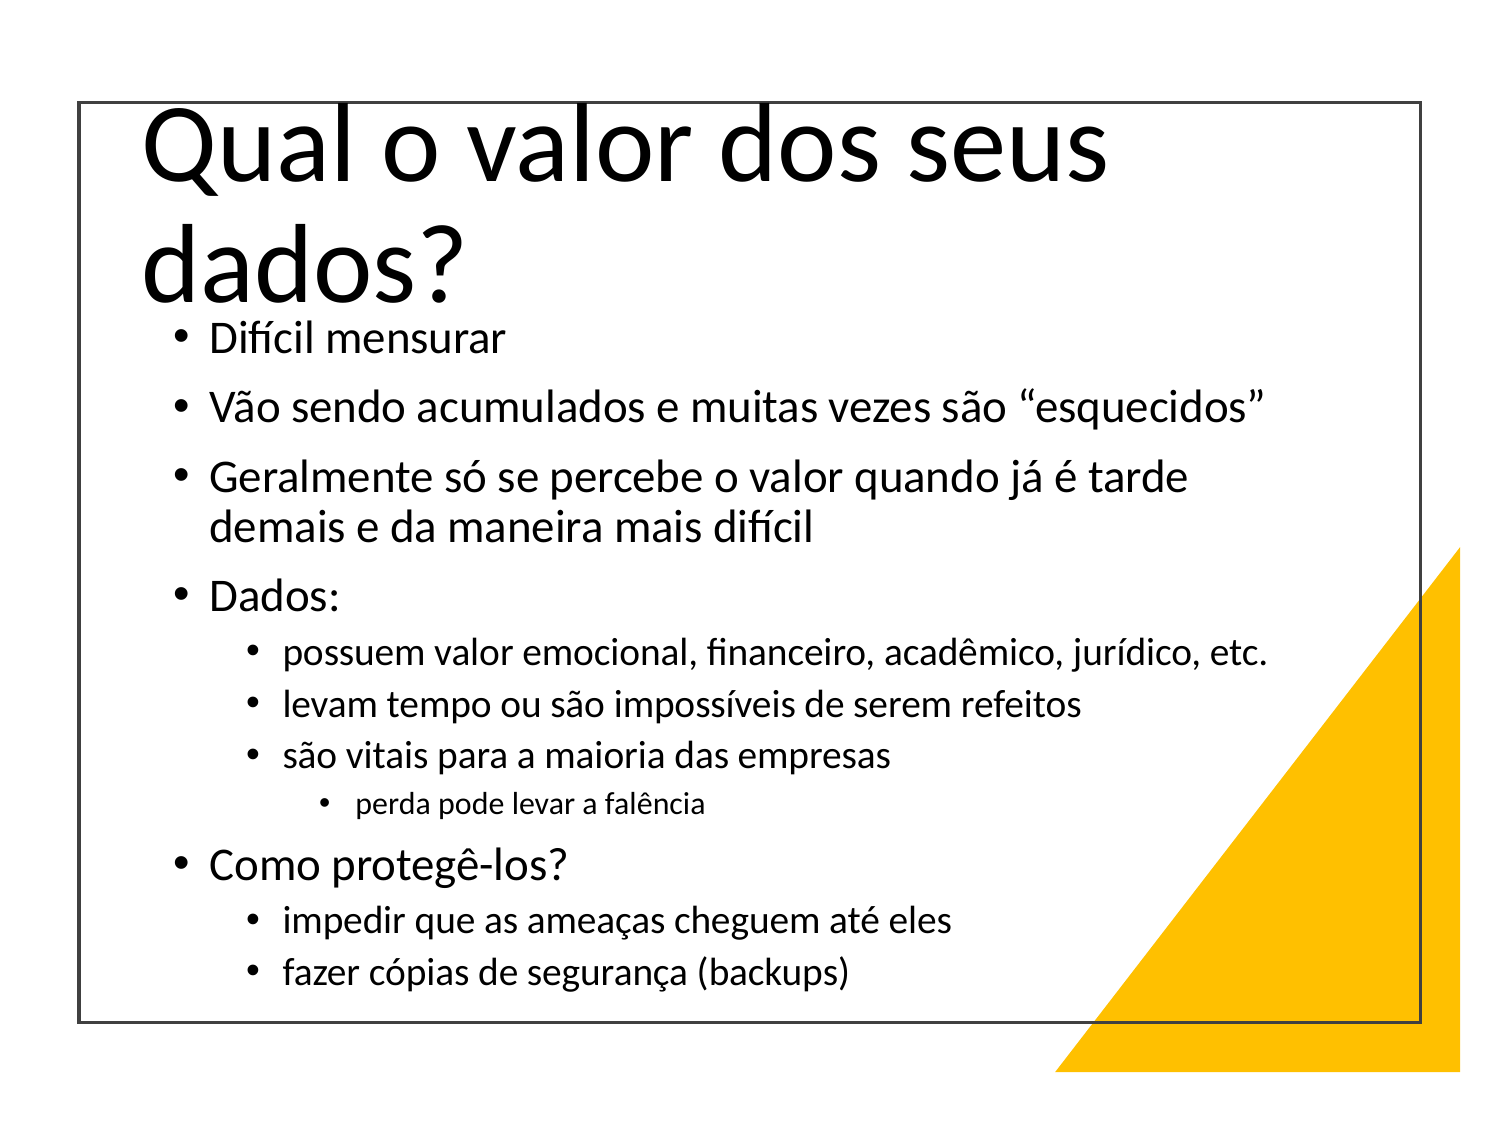

# Qual o valor dos seus dados?

Difícil mensurar
Vão sendo acumulados e muitas vezes são “esquecidos”
Geralmente só se percebe o valor quando já é tarde demais e da maneira mais difícil
Dados:
possuem valor emocional, financeiro, acadêmico, jurídico, etc.
levam tempo ou são impossíveis de serem refeitos
são vitais para a maioria das empresas
perda pode levar a falência
Como protegê-los?
impedir que as ameaças cheguem até eles
fazer cópias de segurança (backups)